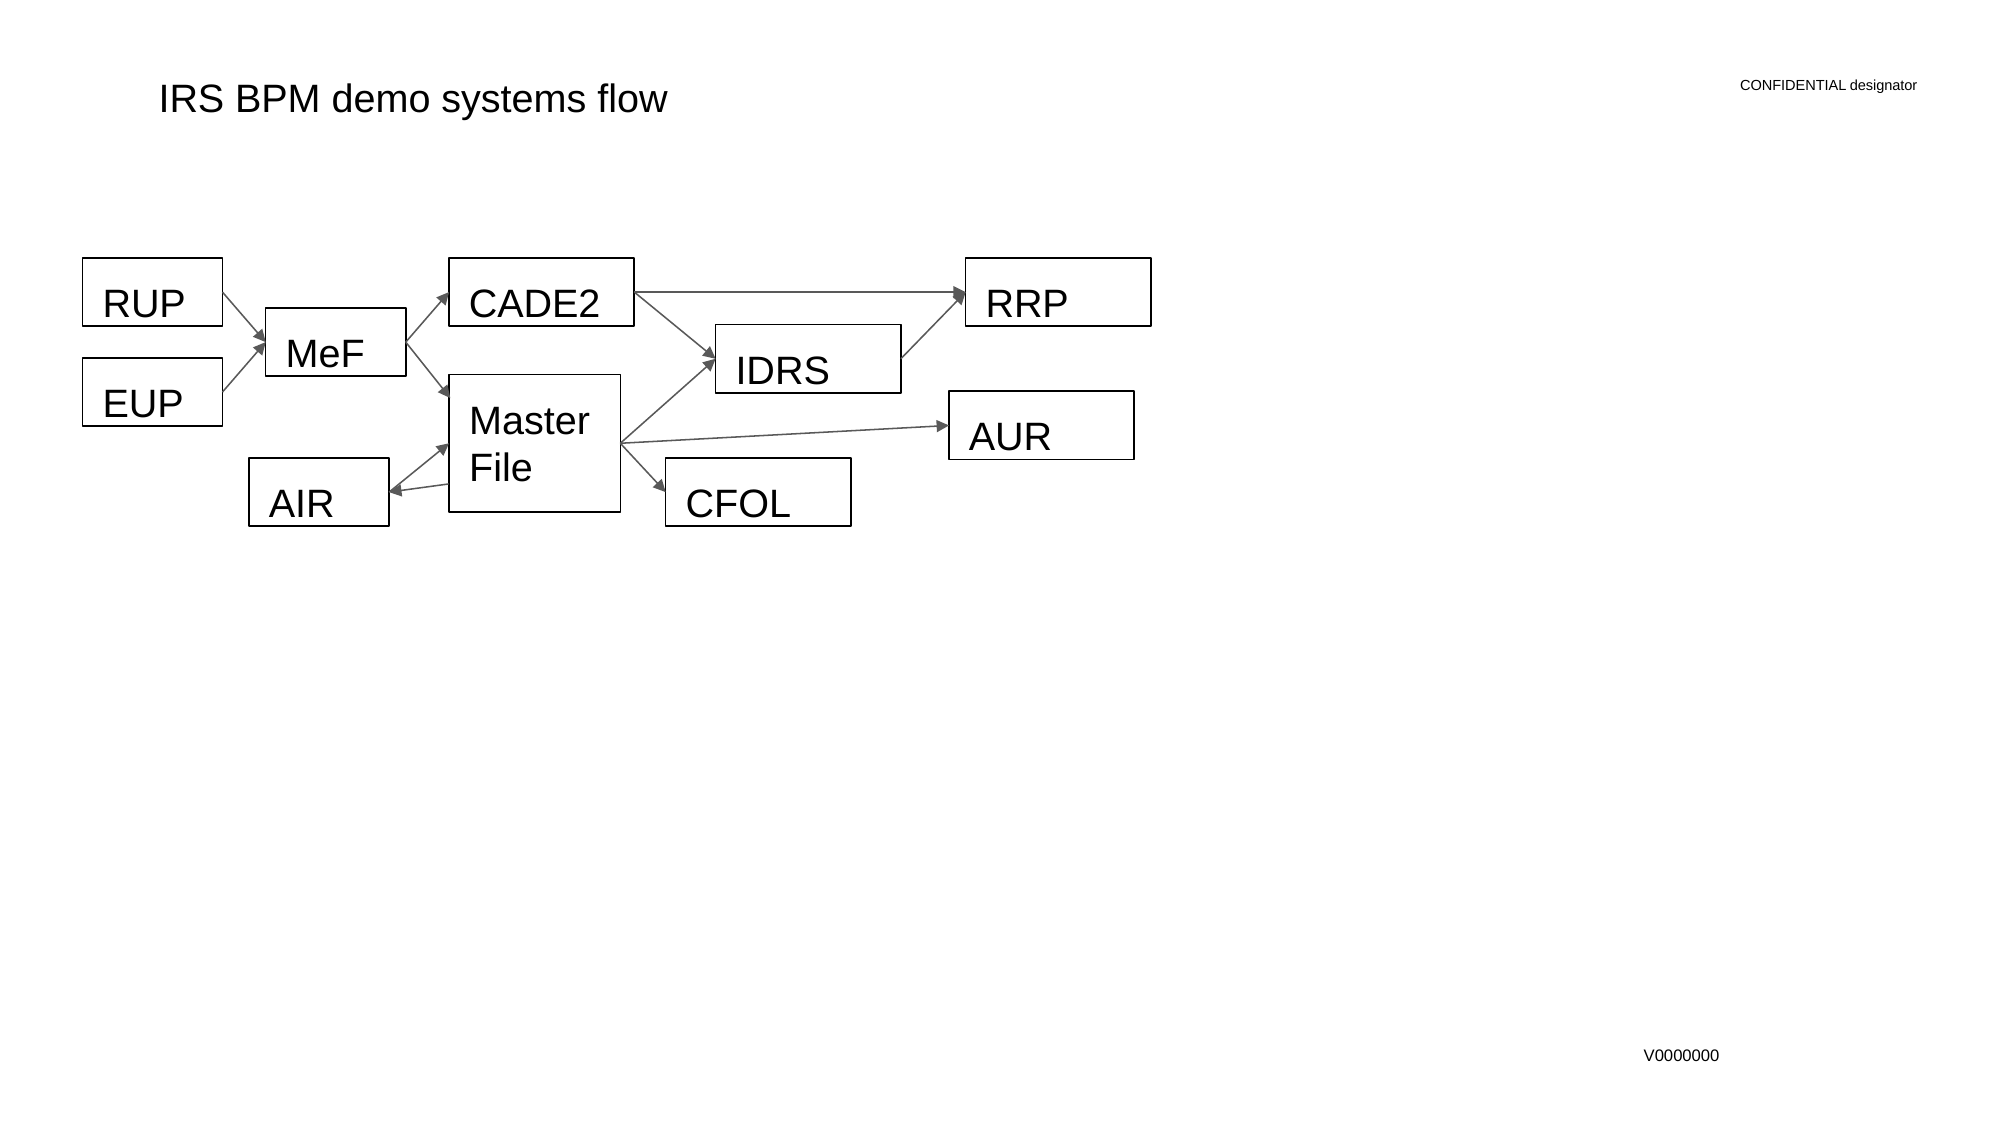

IRS BPM demo systems flow
RUP
CADE2
RRP
MeF
IDRS
EUP
Master
File
AUR
AIR
CFOL